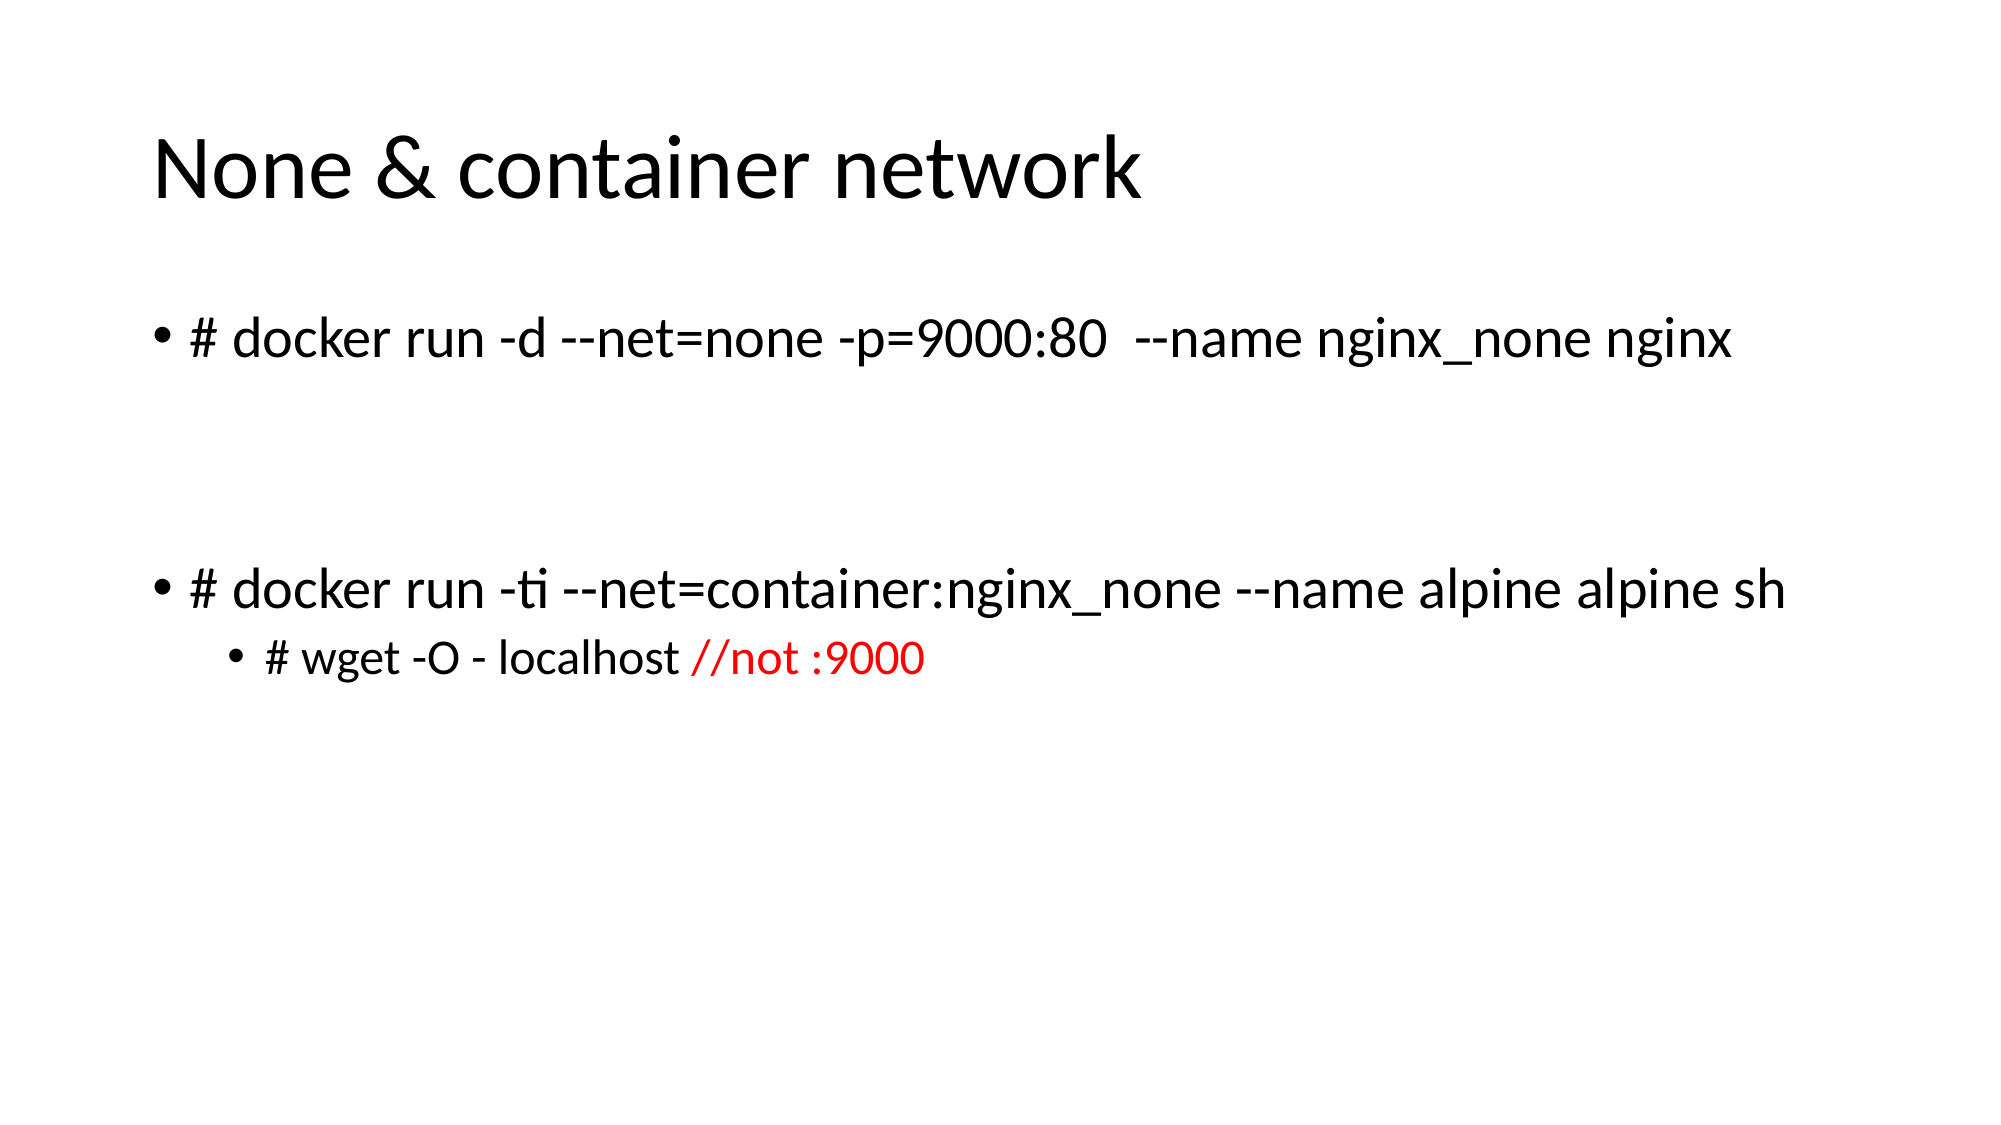

# None & container network
# docker run -d --net=none -p=9000:80  --name nginx_none nginx

# docker run -ti --net=container:nginx_none --name alpine alpine sh
# wget -O - localhost //not :9000